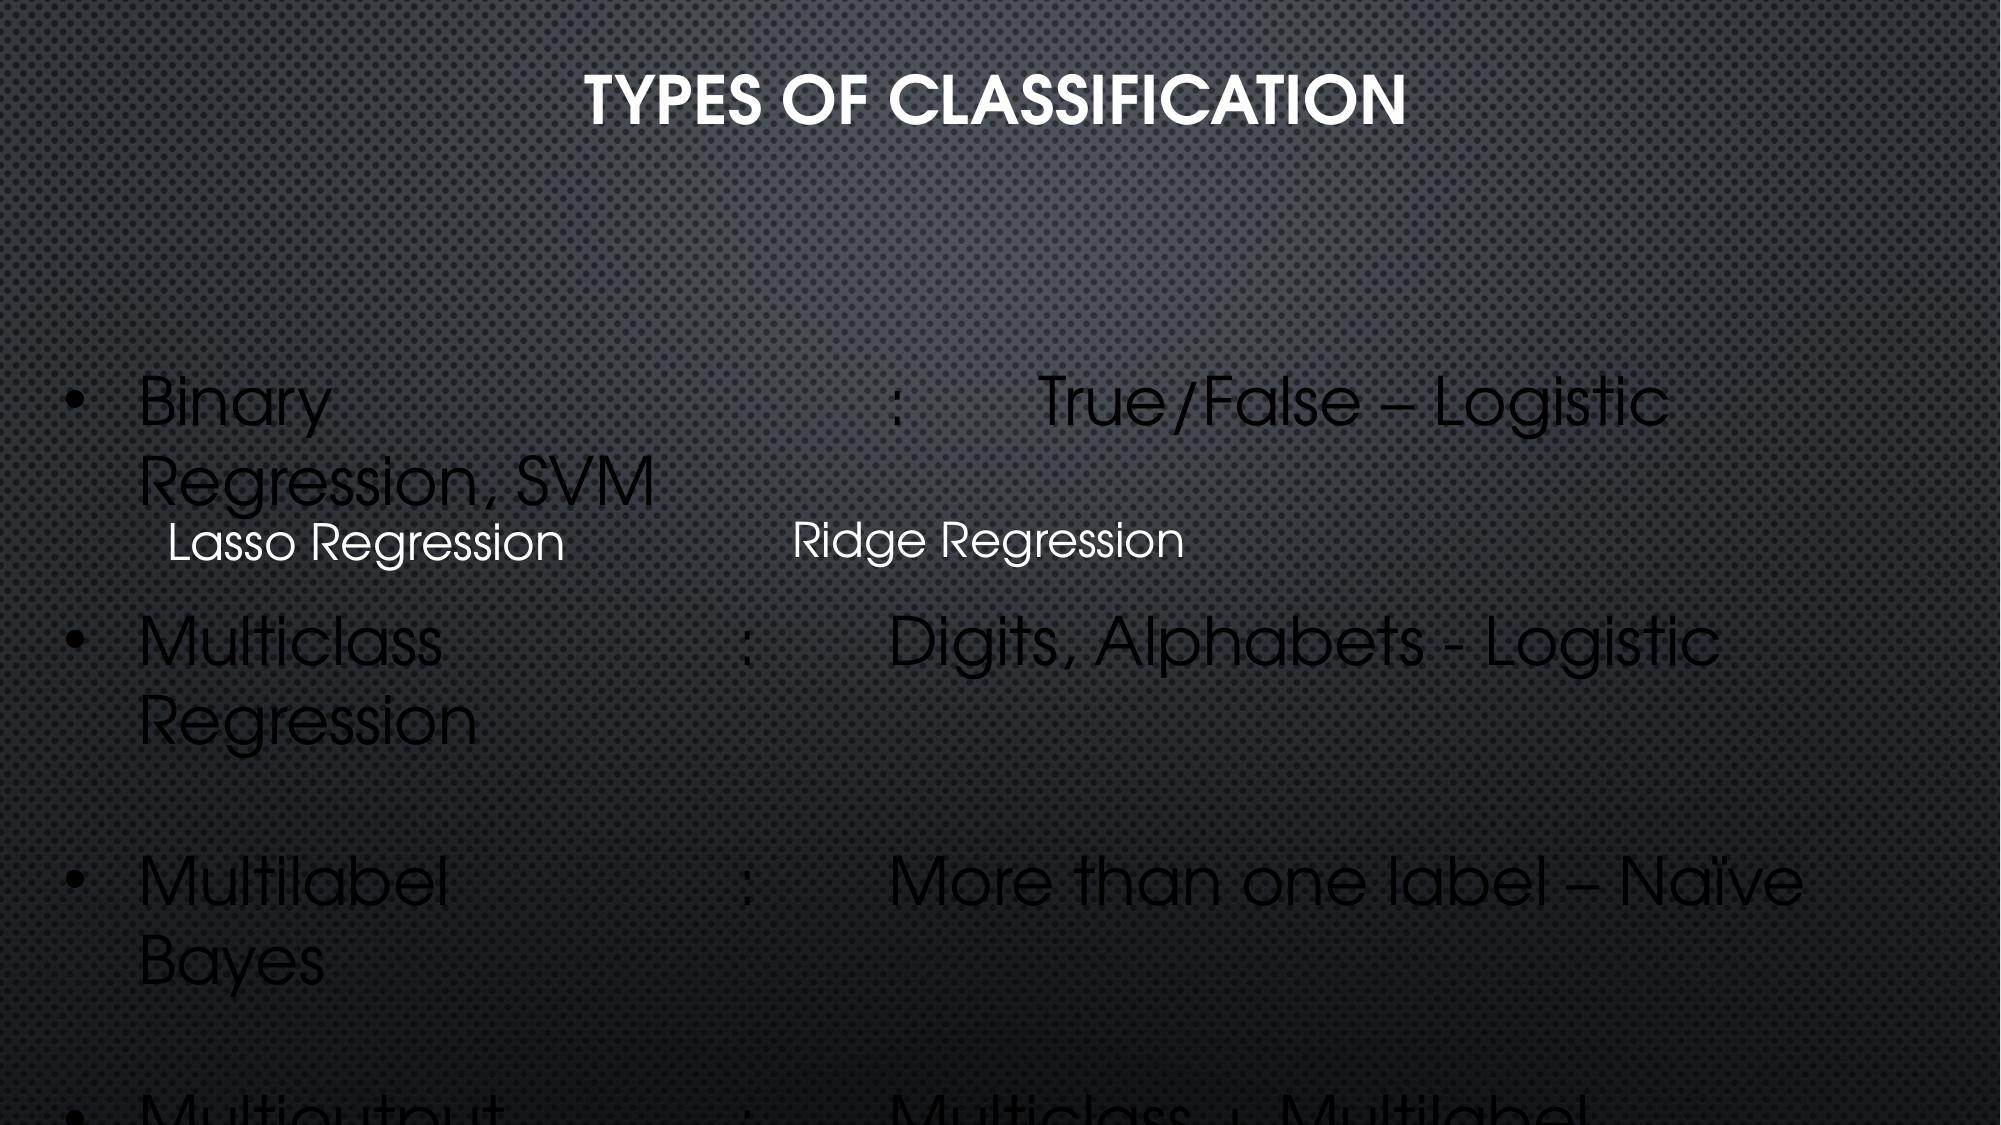

# Types of classification
Binary 				: 	True/False – Logistic Regression, SVM

Multiclass		: 	Digits, Alphabets - Logistic Regression

Multilabel		: 	More than one label – Naïve Bayes

Multioutput		: 	Multiclass + Multilabel
Lasso Regression
Ridge Regression